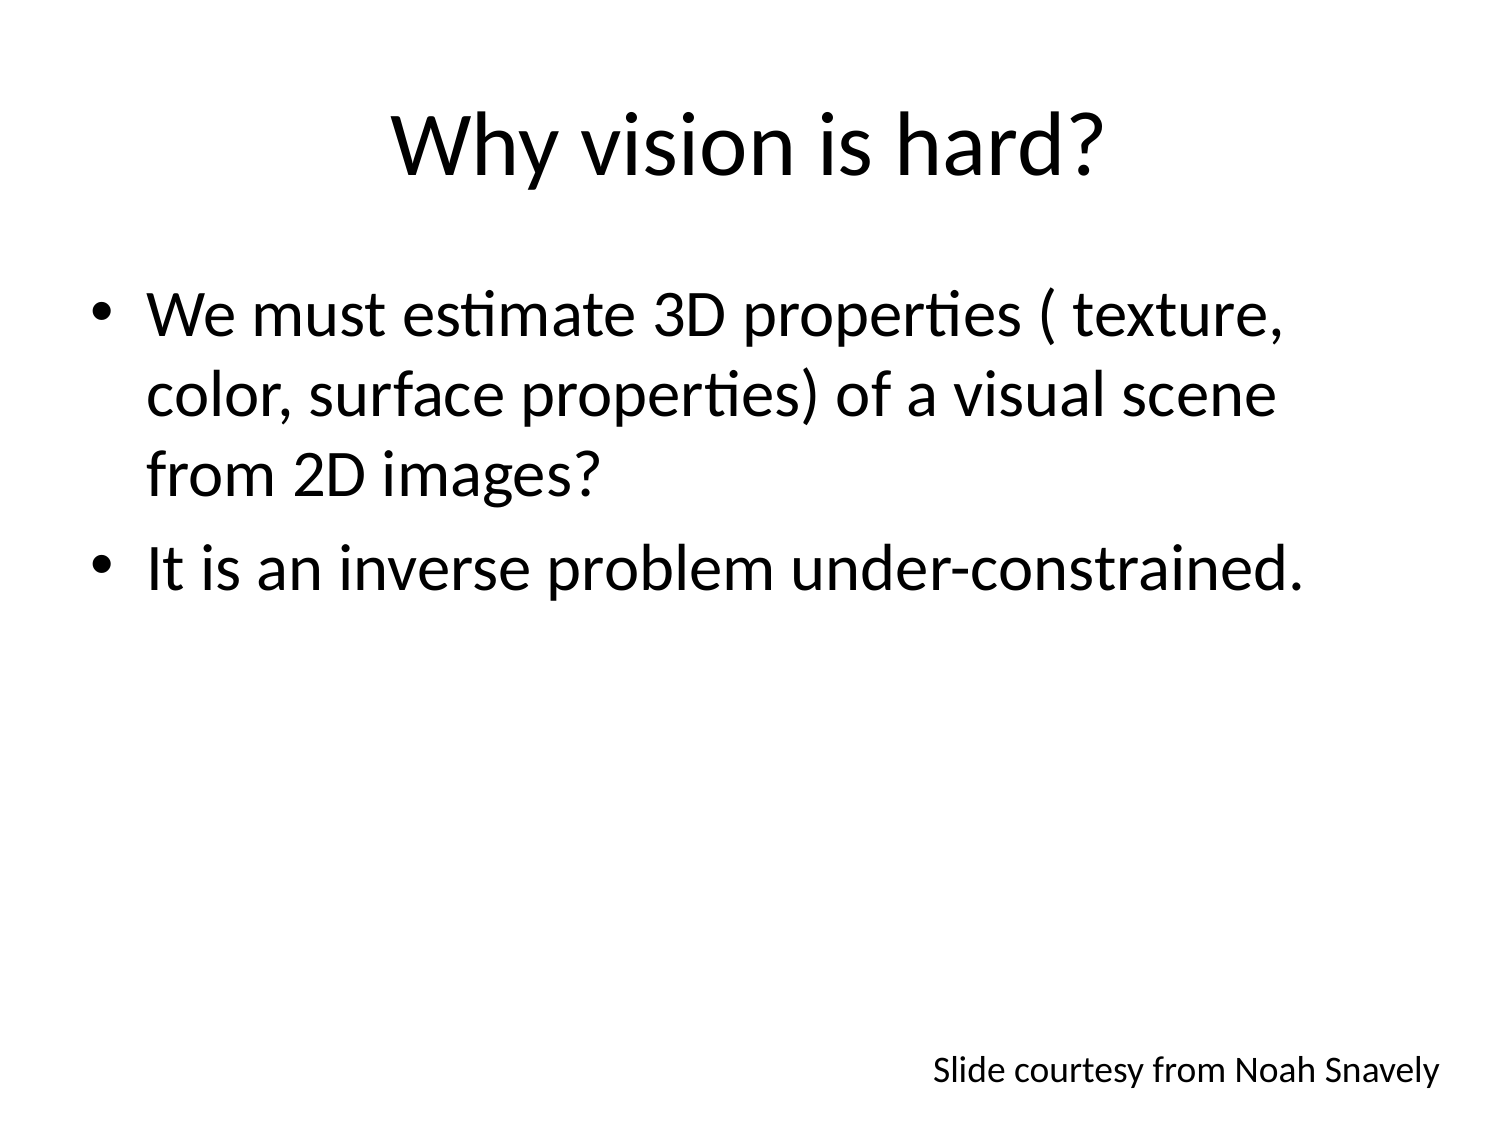

# Why vision is hard?
We must estimate 3D properties ( texture, color, surface properties) of a visual scene from 2D images?
It is an inverse problem under-constrained.
Slide courtesy from Noah Snavely